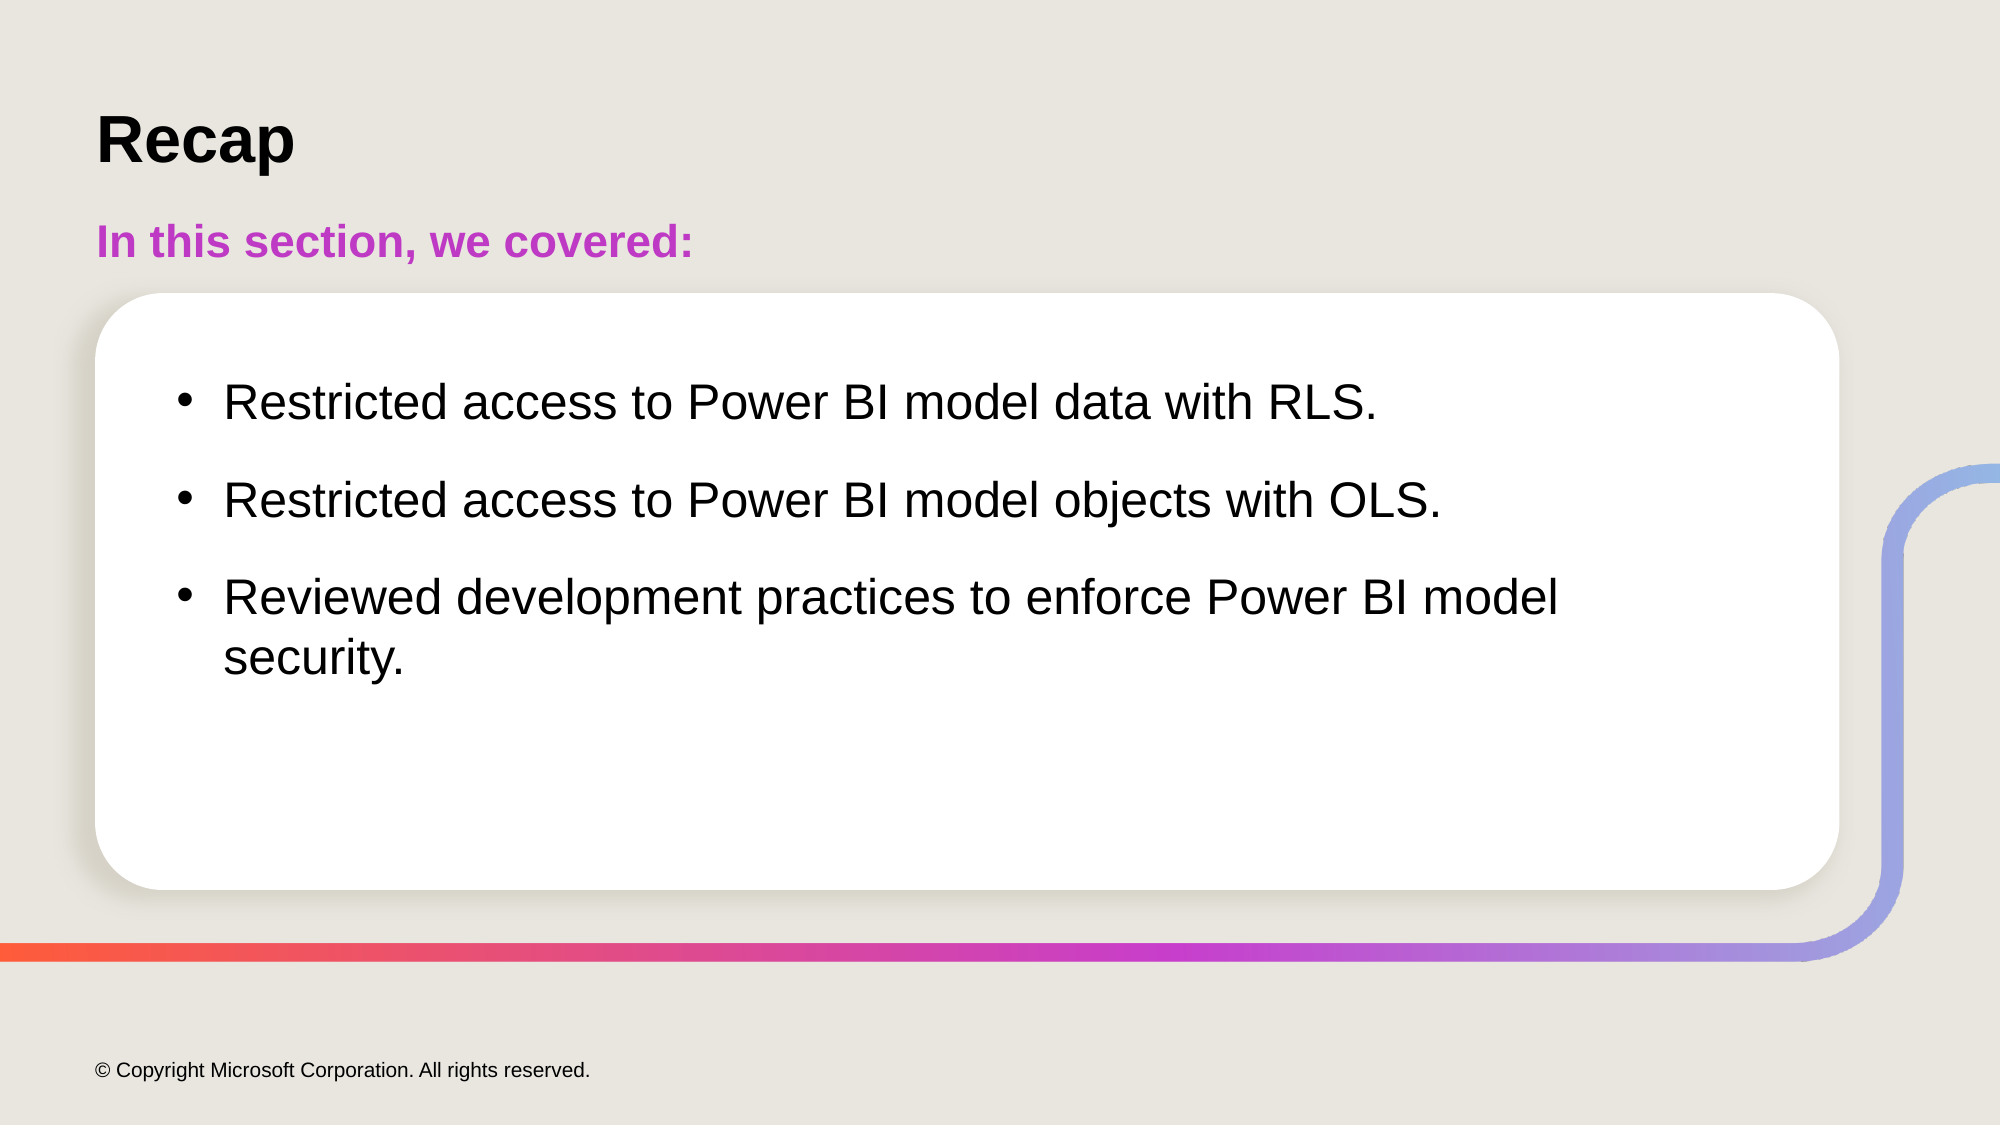

# Recap
In this section, we covered:

Restricted access to Power BI model data with RLS.
Restricted access to Power BI model objects with OLS.
Reviewed development practices to enforce Power BI model security.